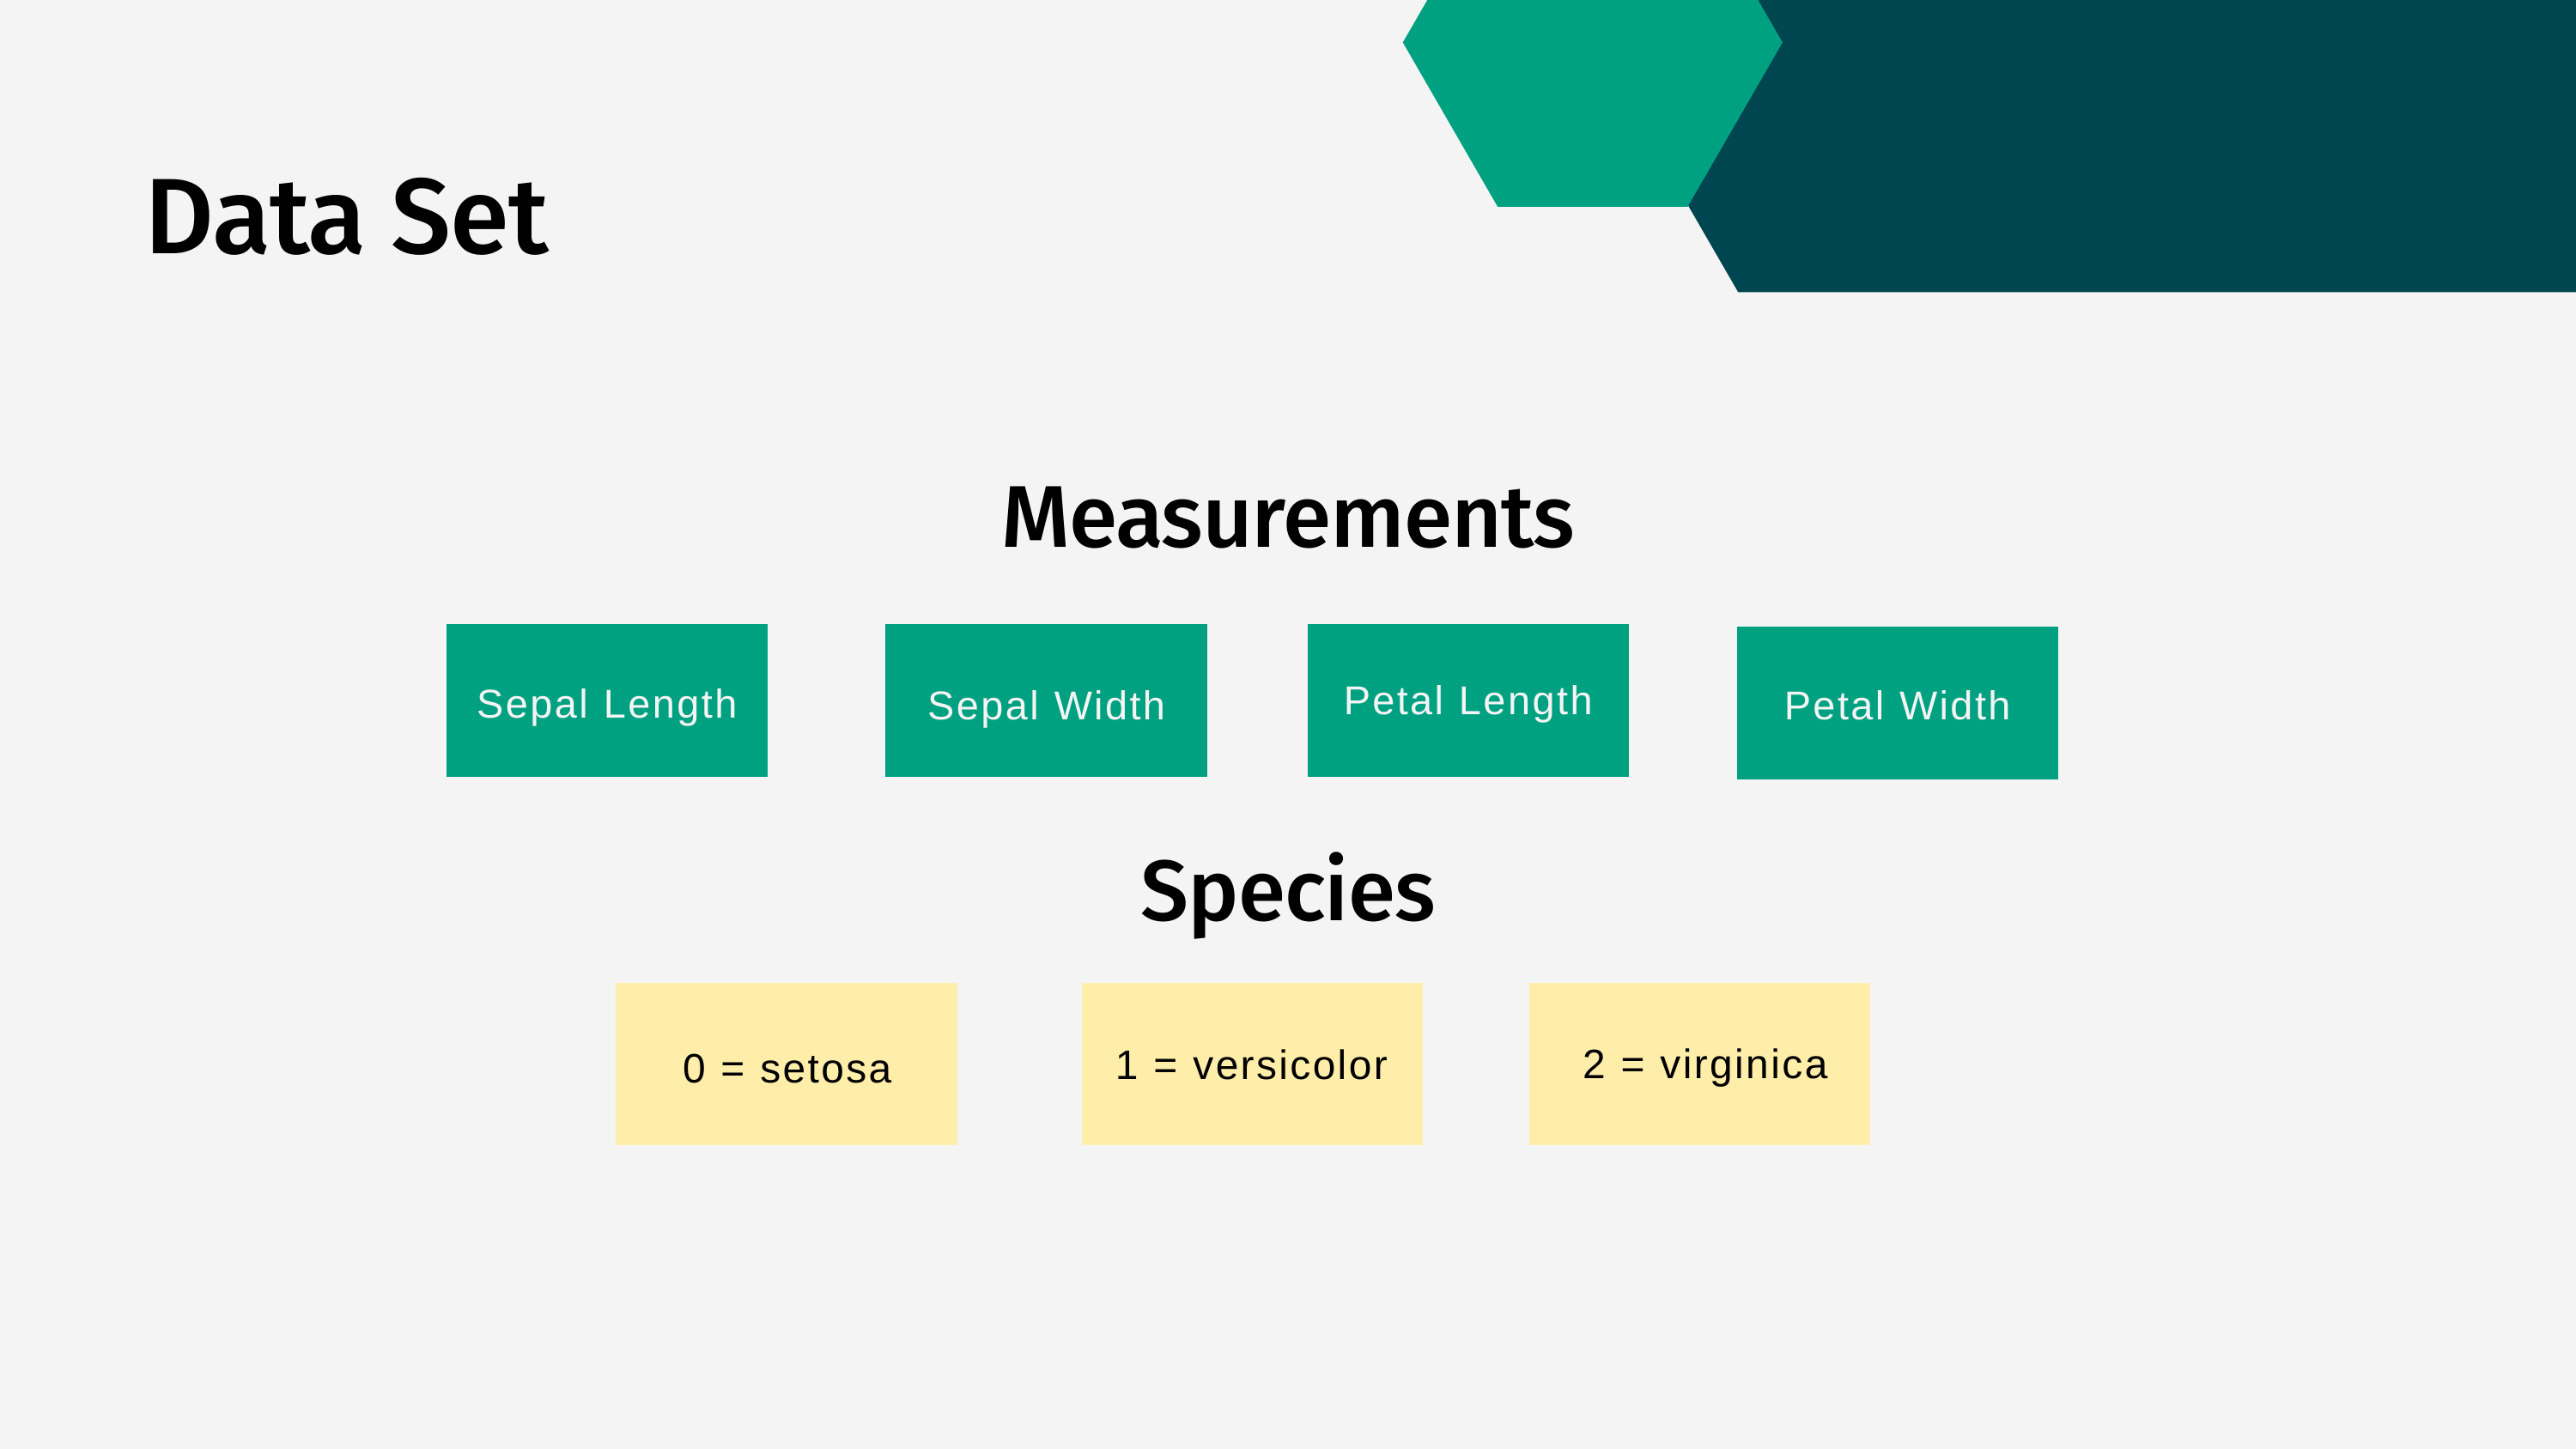

Data Set

Petal Length

Sepal Length

Sepal Width

Petal Width
Measurements

2 = virginica

1 = versicolor

0 = setosa
Species